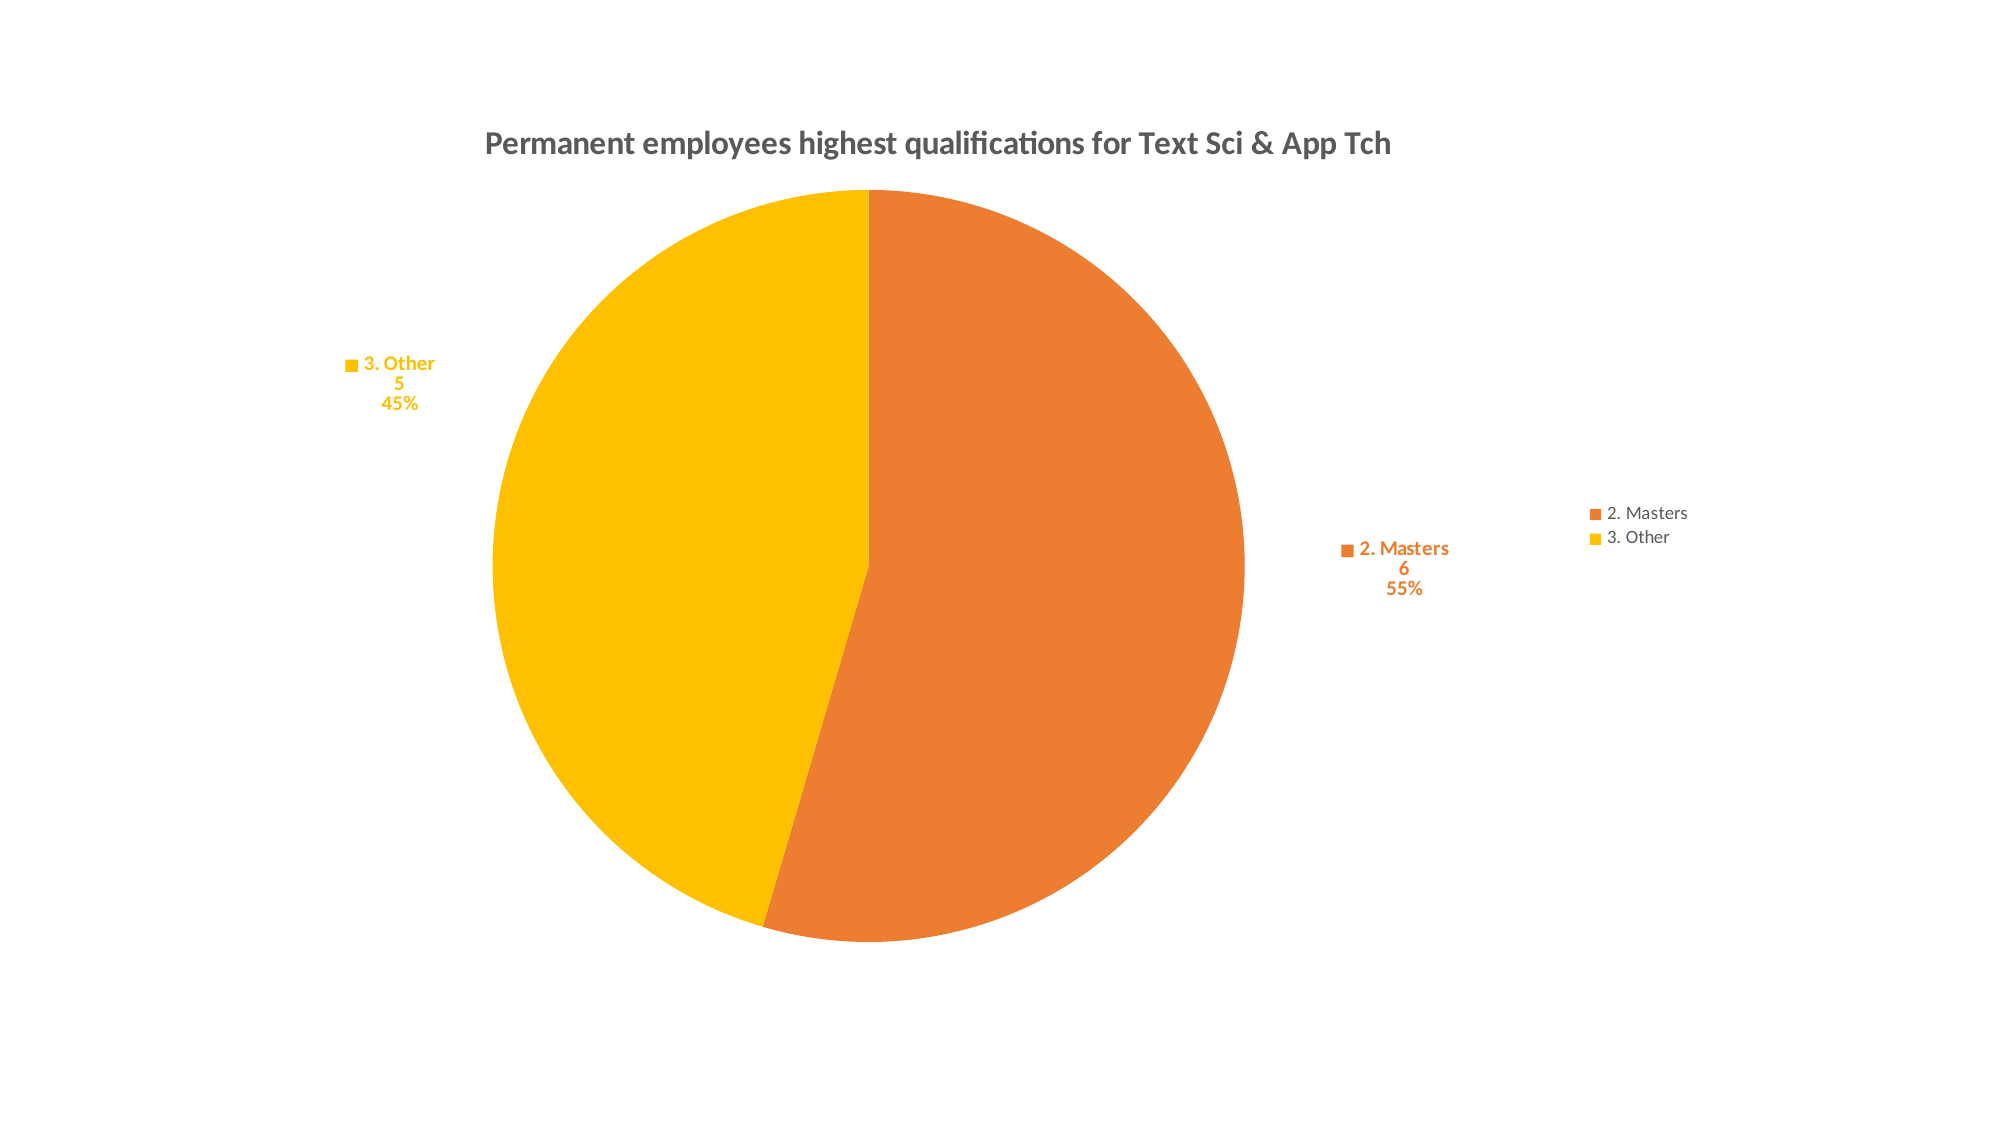

### Chart: Permanent employees highest qualifications for Text Sci & App Tch

| Category | 2. Permanent |
|---|---|
| 2. Masters | 6.0 |
| 3. Other | 5.0 |